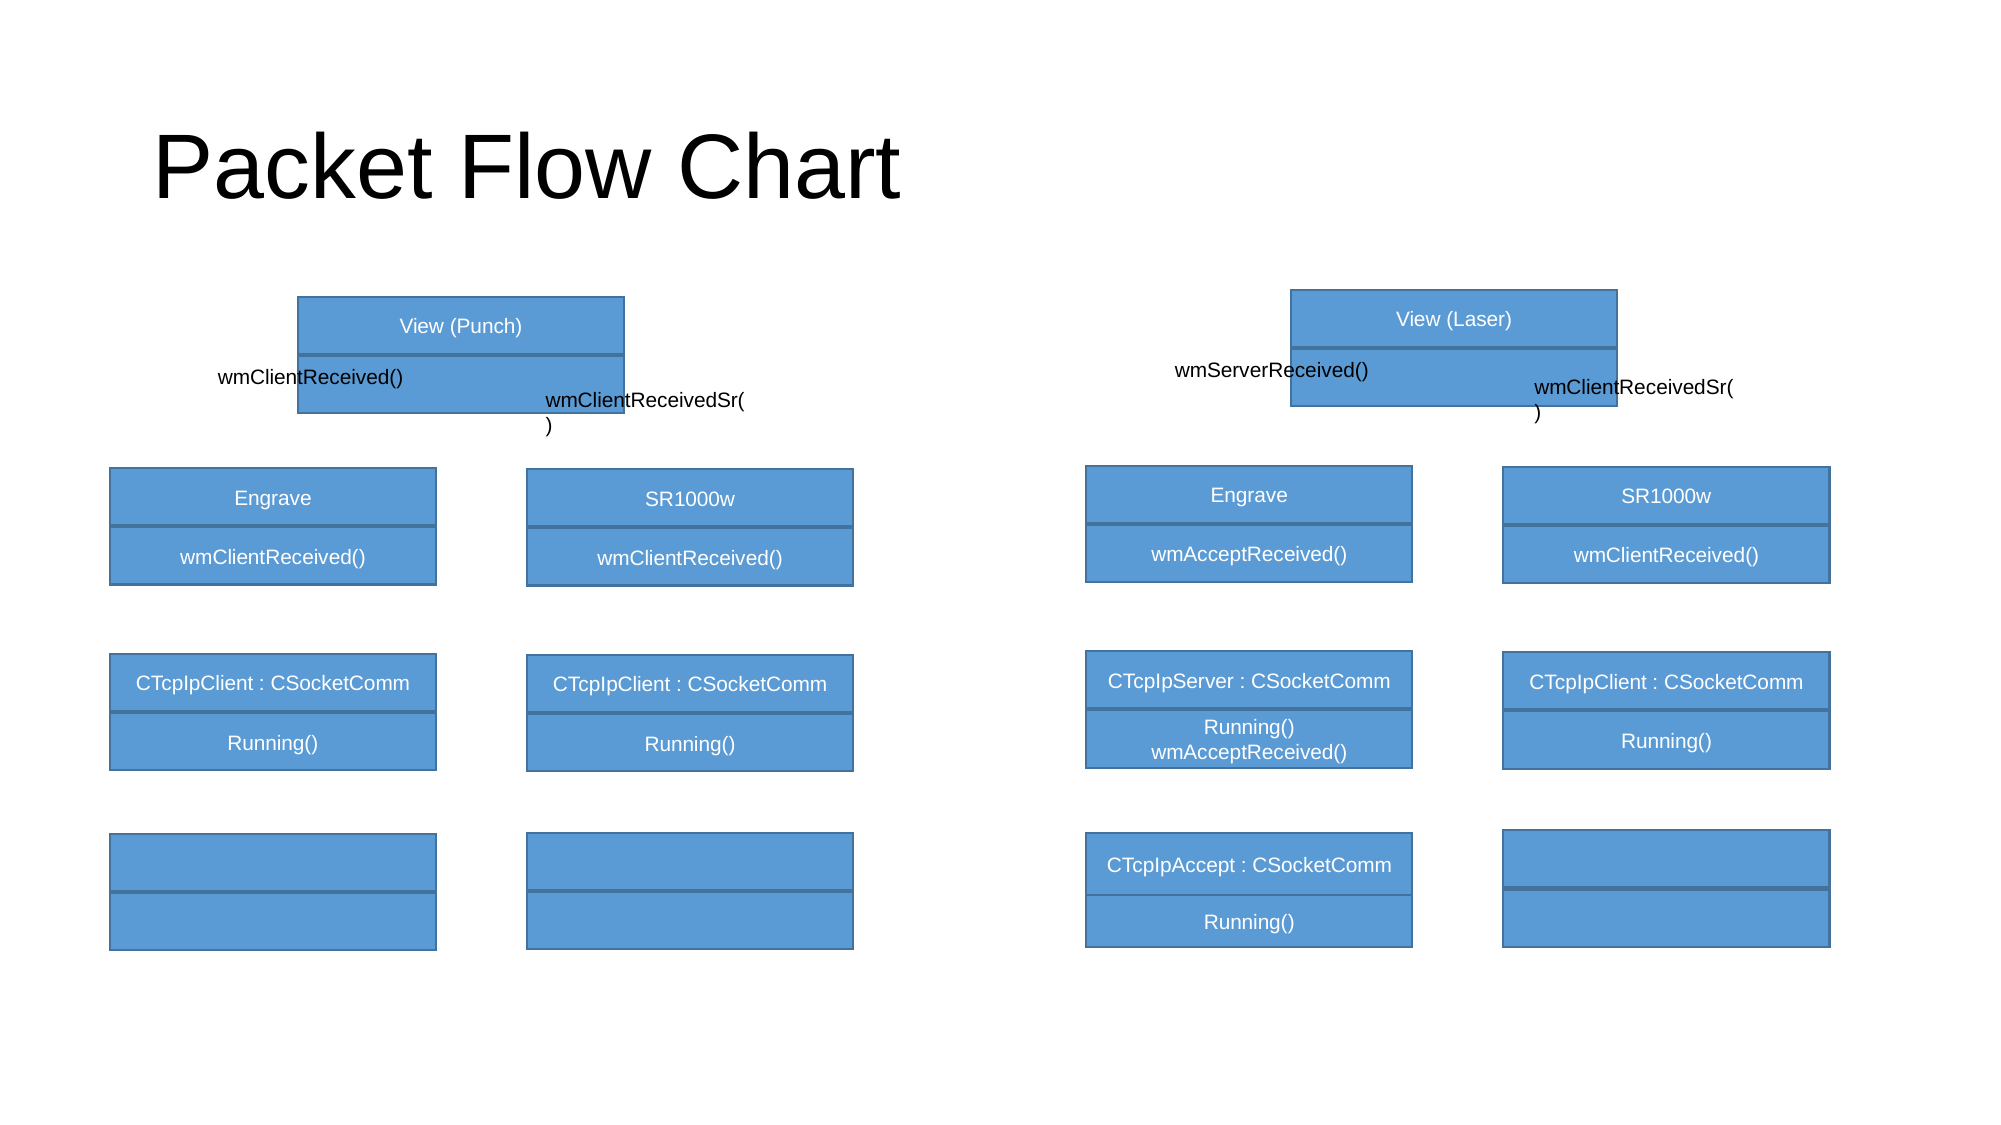

# Packet Flow Chart
View (Laser)

View (Punch)

wmServerReceived()
wmClientReceived()
wmClientReceivedSr()
wmClientReceivedSr()
Engrave
wmAcceptReceived()
SR1000w
wmClientReceived()
Engrave
wmClientReceived()
SR1000w
wmClientReceived()
CTcpIpServer : CSocketComm
Running()
wmAcceptReceived()
CTcpIpClient : CSocketComm
Running()
CTcpIpClient : CSocketComm
Running()
CTcpIpClient : CSocketComm
Running()

CTcpIpAccept : CSocketComm
Running()